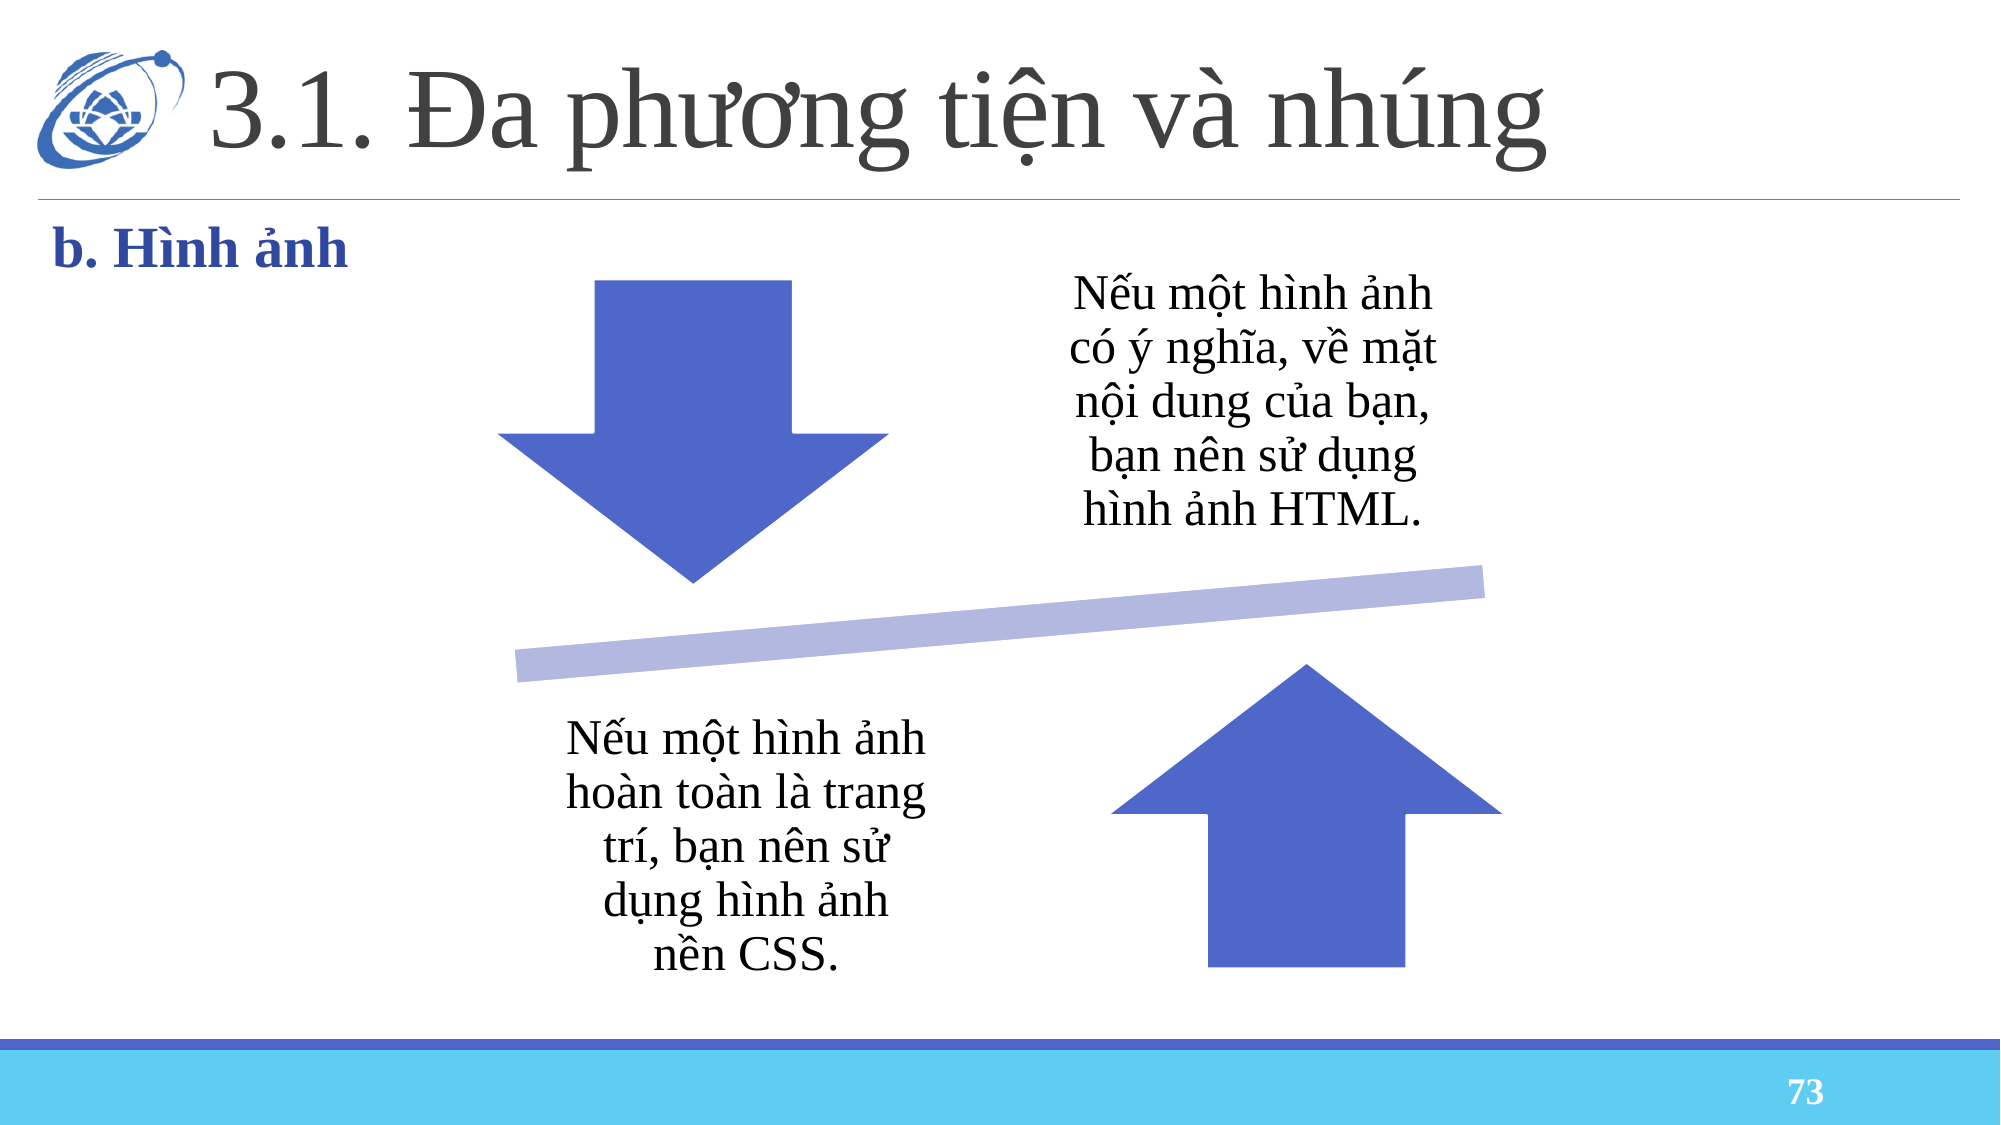

# 3.1. Đa phương tiện và nhúng
b. Hình ảnh

Nếu một hình ảnh có ý nghĩa, về mặt nội dung của bạn, bạn nên sử dụng hình ảnh HTML.
Nếu một hình ảnh hoàn toàn là trang trí, bạn nên sử dụng hình ảnh nền CSS.
73